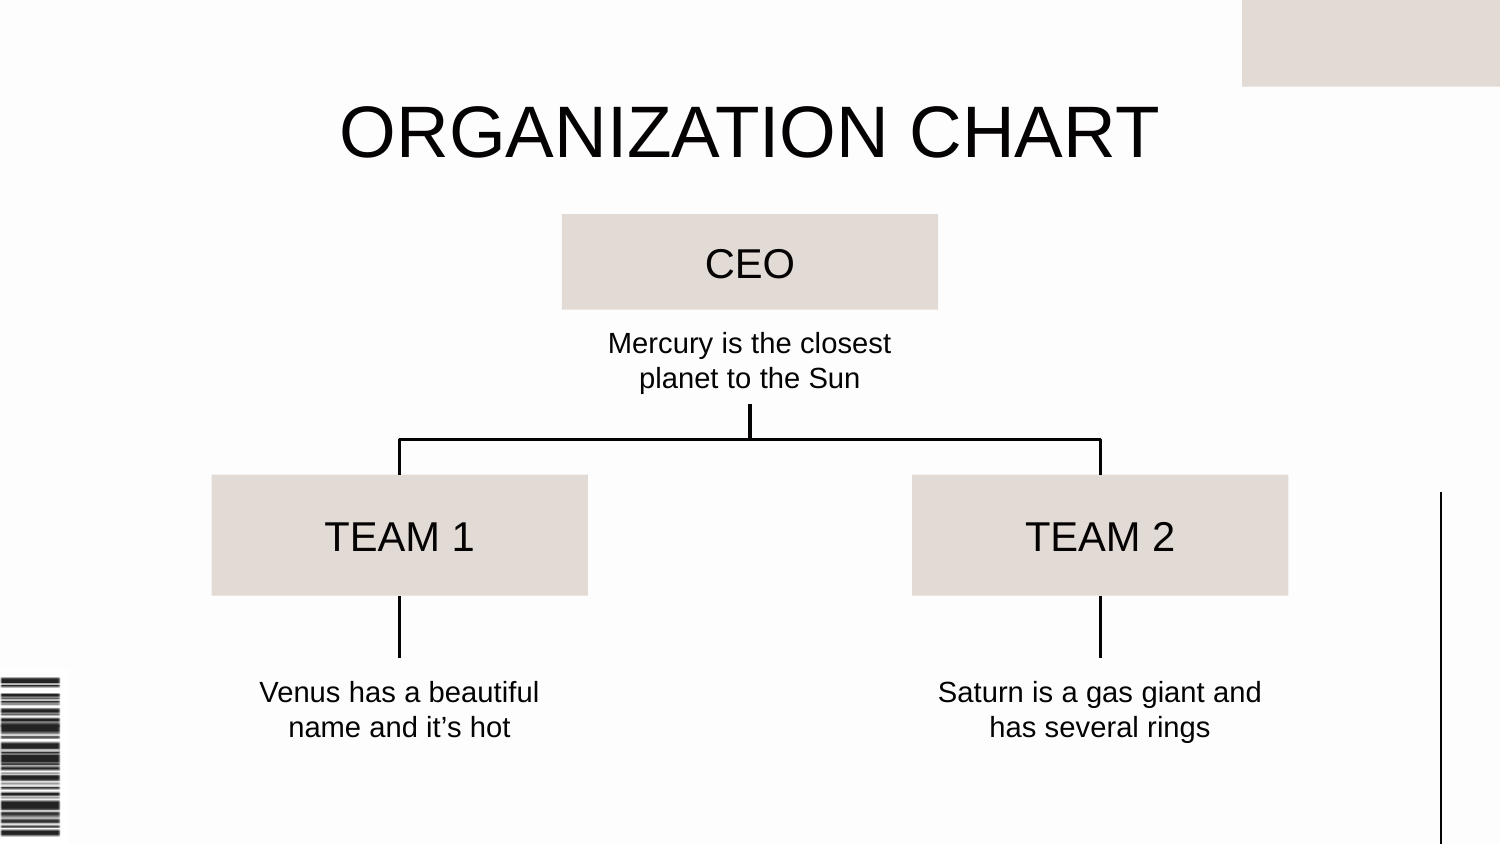

# ORGANIZATION CHART
CEO
Mercury is the closest planet to the Sun
TEAM 1
TEAM 2
Venus has a beautiful name and it’s hot
Saturn is a gas giant and has several rings